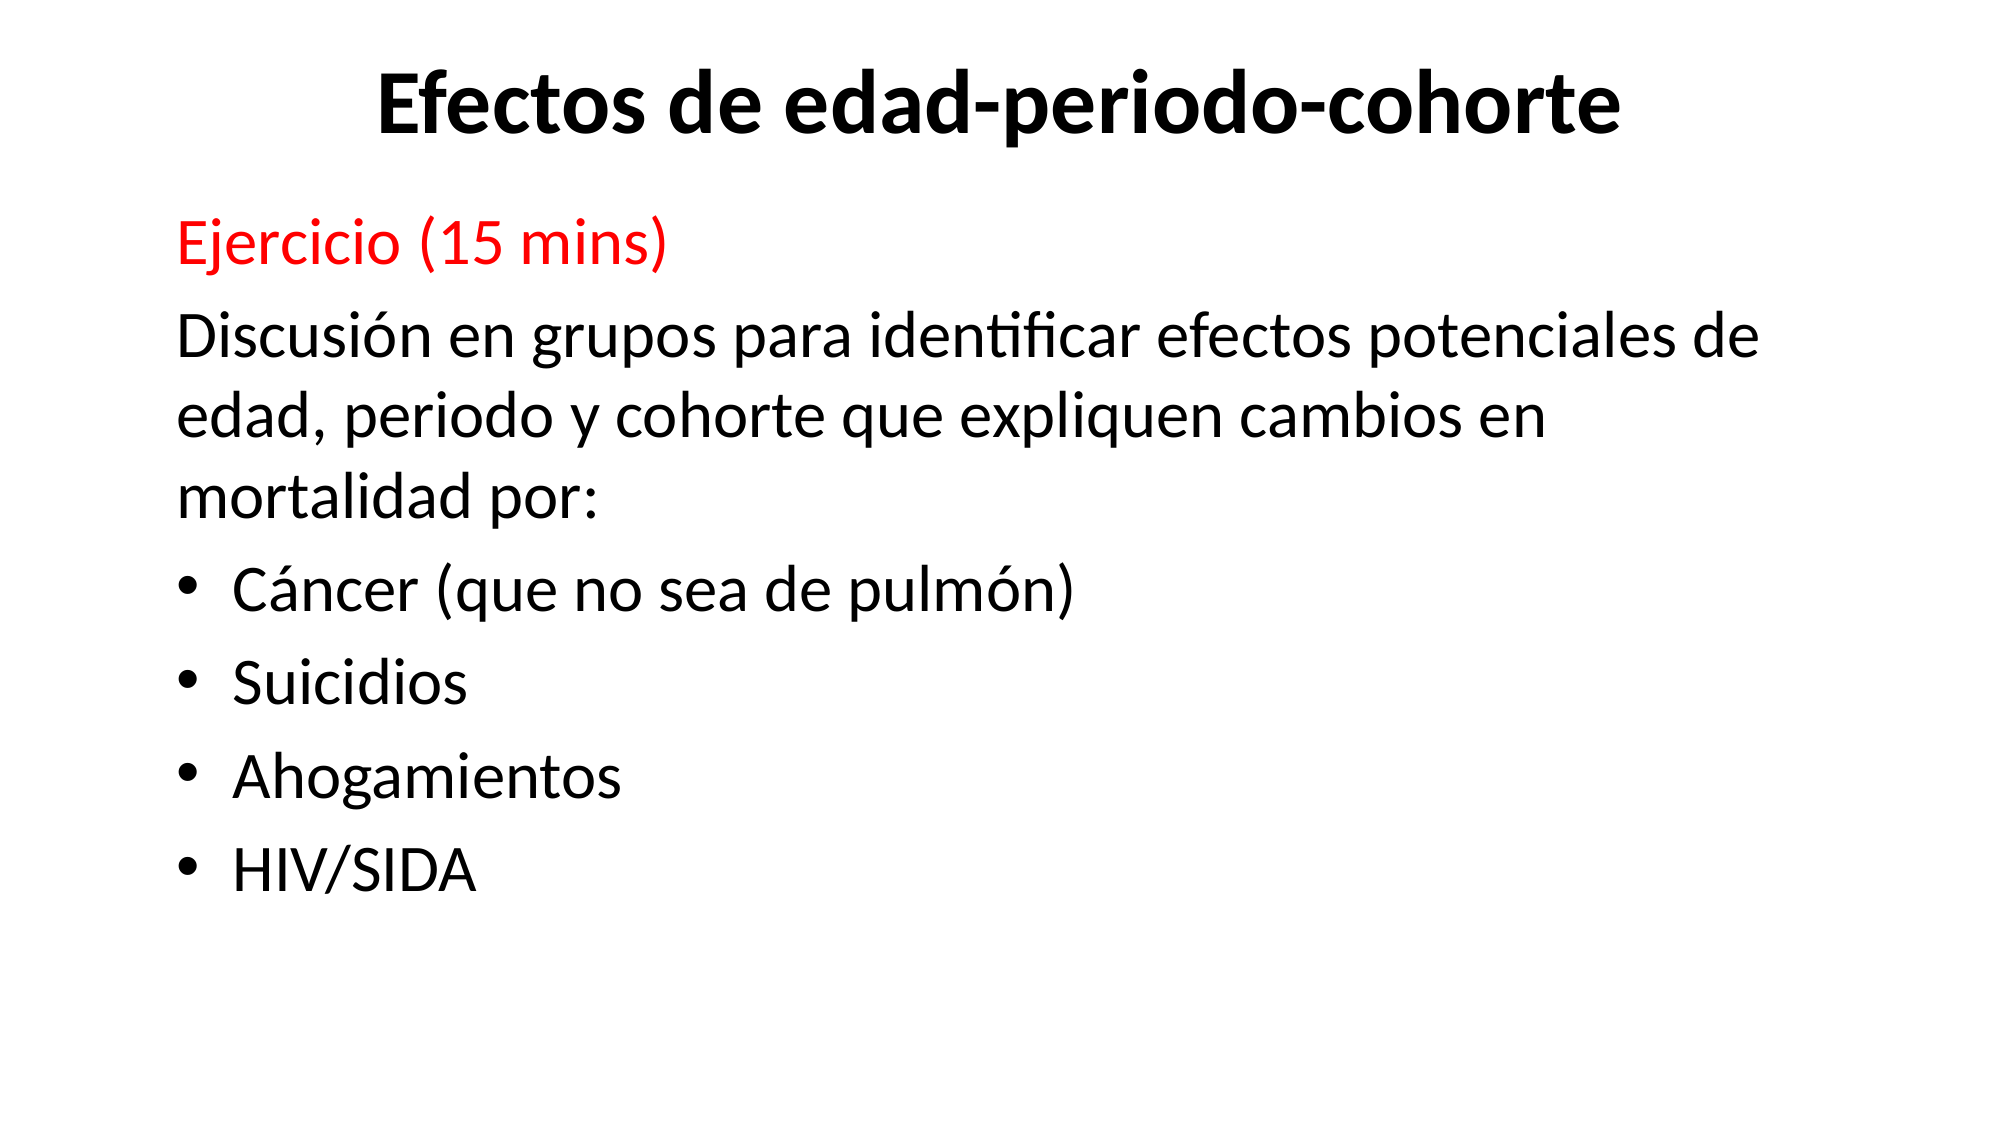

Efectos de edad-periodo-cohorte
Ejercicio (15 mins)
Discusión en grupos para identificar efectos potenciales de edad, periodo y cohorte que expliquen cambios en mortalidad por:
Cáncer (que no sea de pulmón)
Suicidios
Ahogamientos
HIV/SIDA